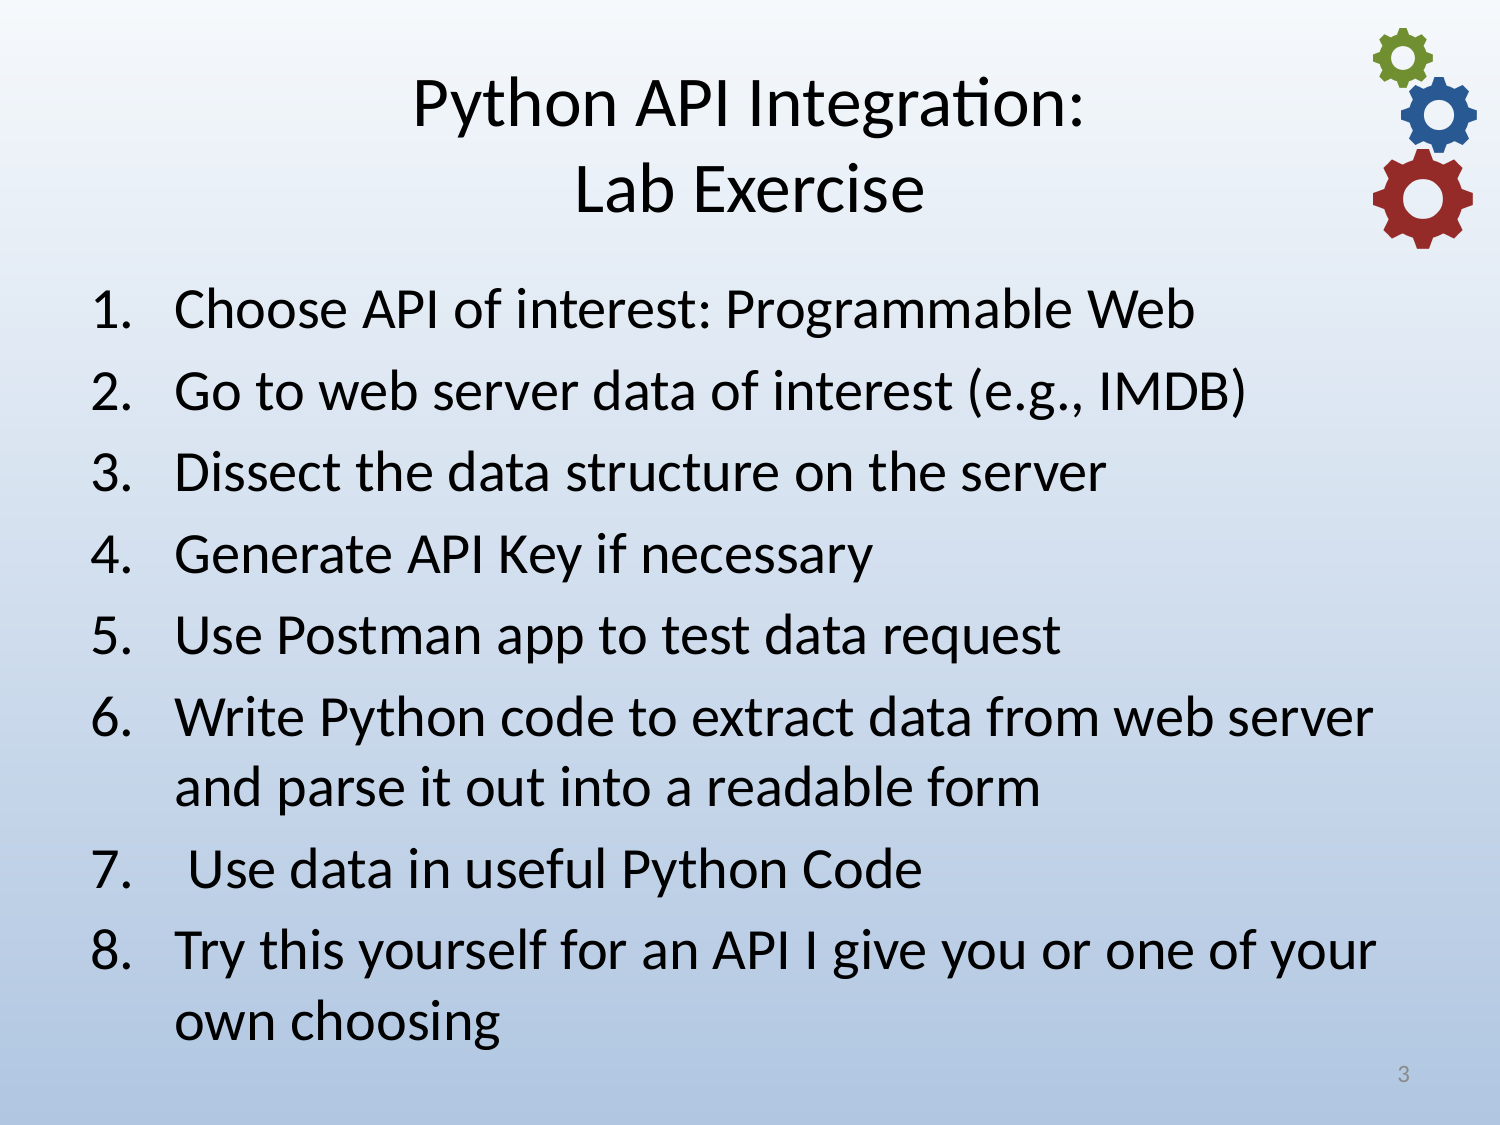

# Python API Integration: Lab Exercise
Choose API of interest: Programmable Web
Go to web server data of interest (e.g., IMDB)
Dissect the data structure on the server
Generate API Key if necessary
Use Postman app to test data request
Write Python code to extract data from web server and parse it out into a readable form
 Use data in useful Python Code
Try this yourself for an API I give you or one of your own choosing
3